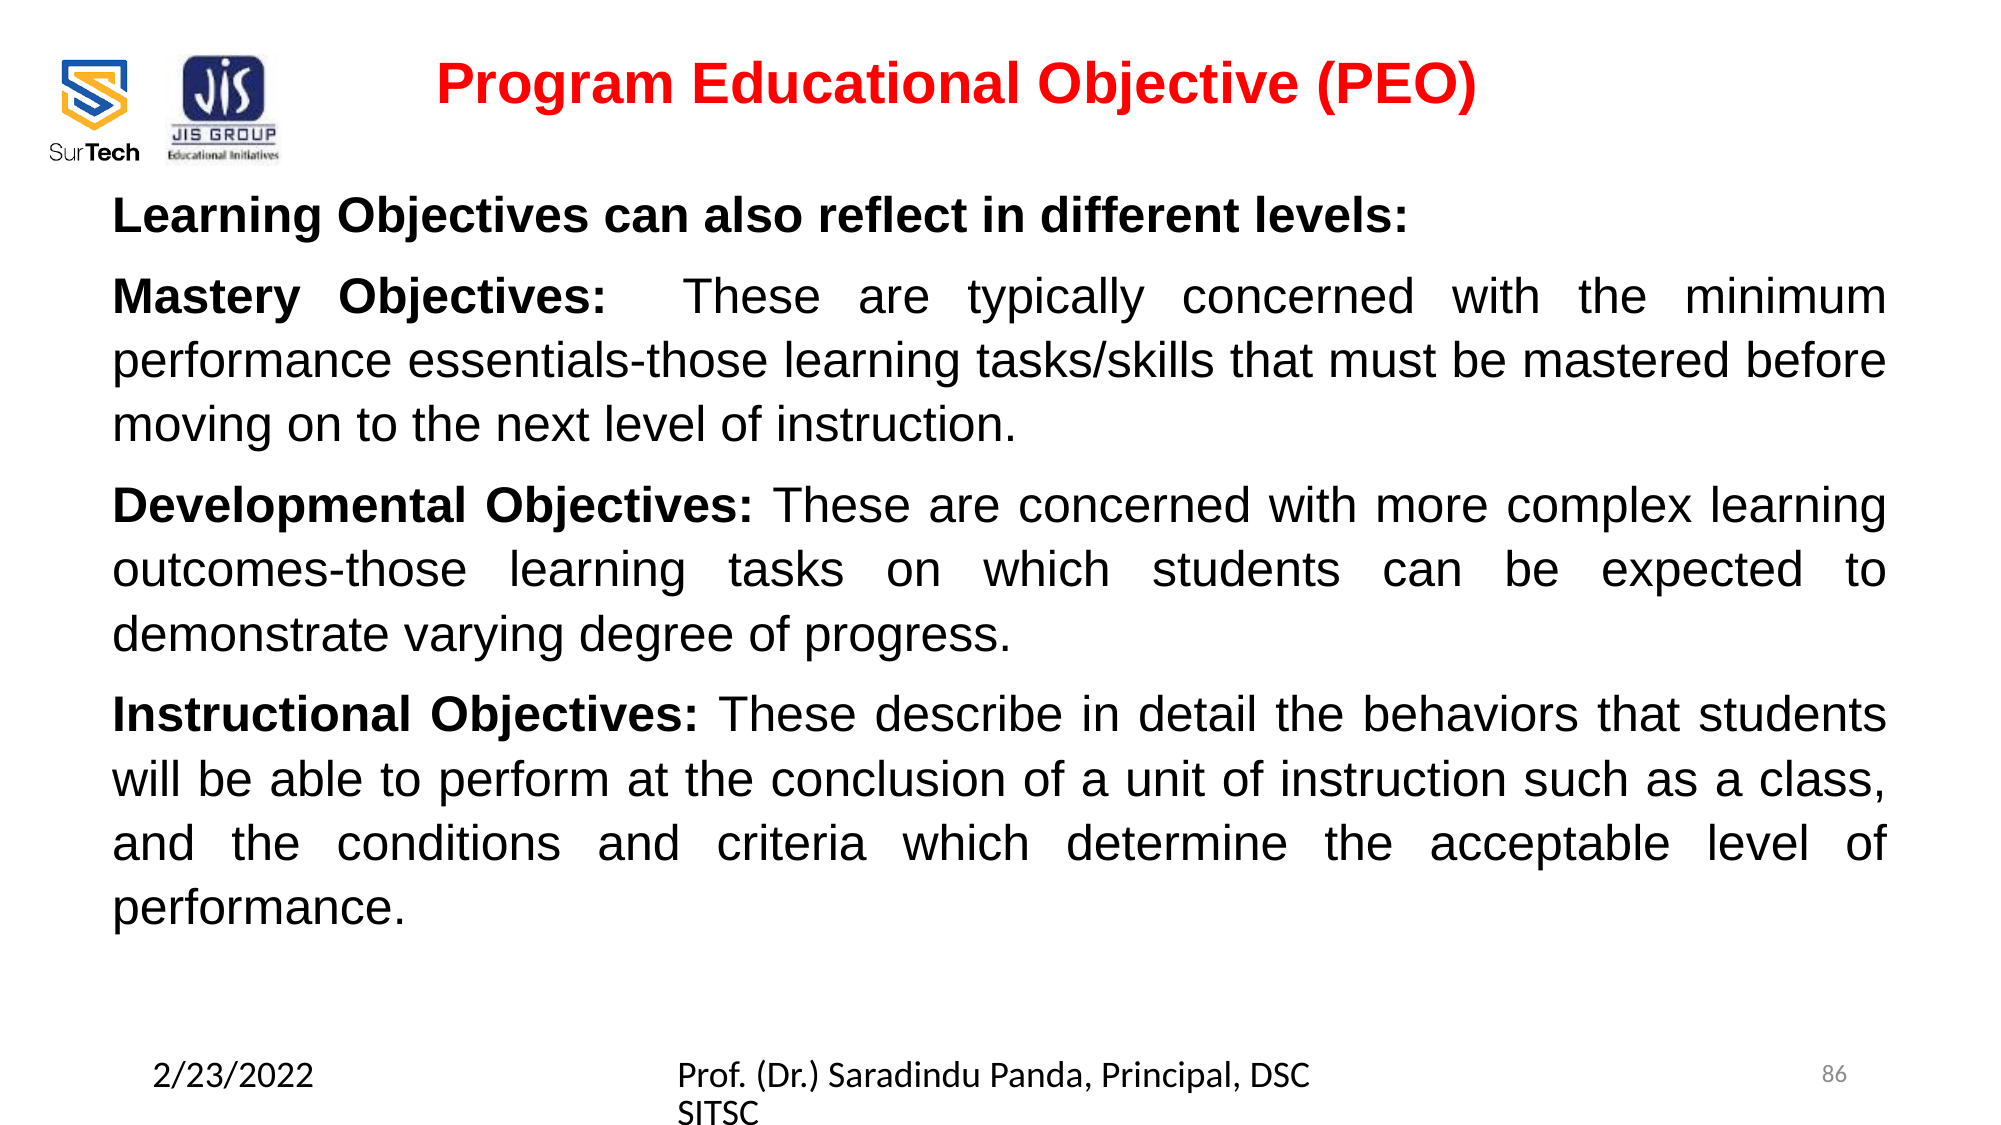

Program Educational Objective (PEO)
Learning Objectives can also reflect in different levels:
Mastery Objectives:  These are typically concerned with the minimum performance essentials-those learning tasks/skills that must be mastered before moving on to the next level of instruction.
Developmental Objectives: These are concerned with more complex learning outcomes-those learning tasks on which students can be expected to demonstrate varying degree of progress.
Instructional Objectives: These describe in detail the behaviors that students will be able to perform at the conclusion of a unit of instruction such as a class, and the conditions and criteria which determine the acceptable level of performance.
2/23/2022
Prof. (Dr.) Saradindu Panda, Principal, DSCSITSC
86